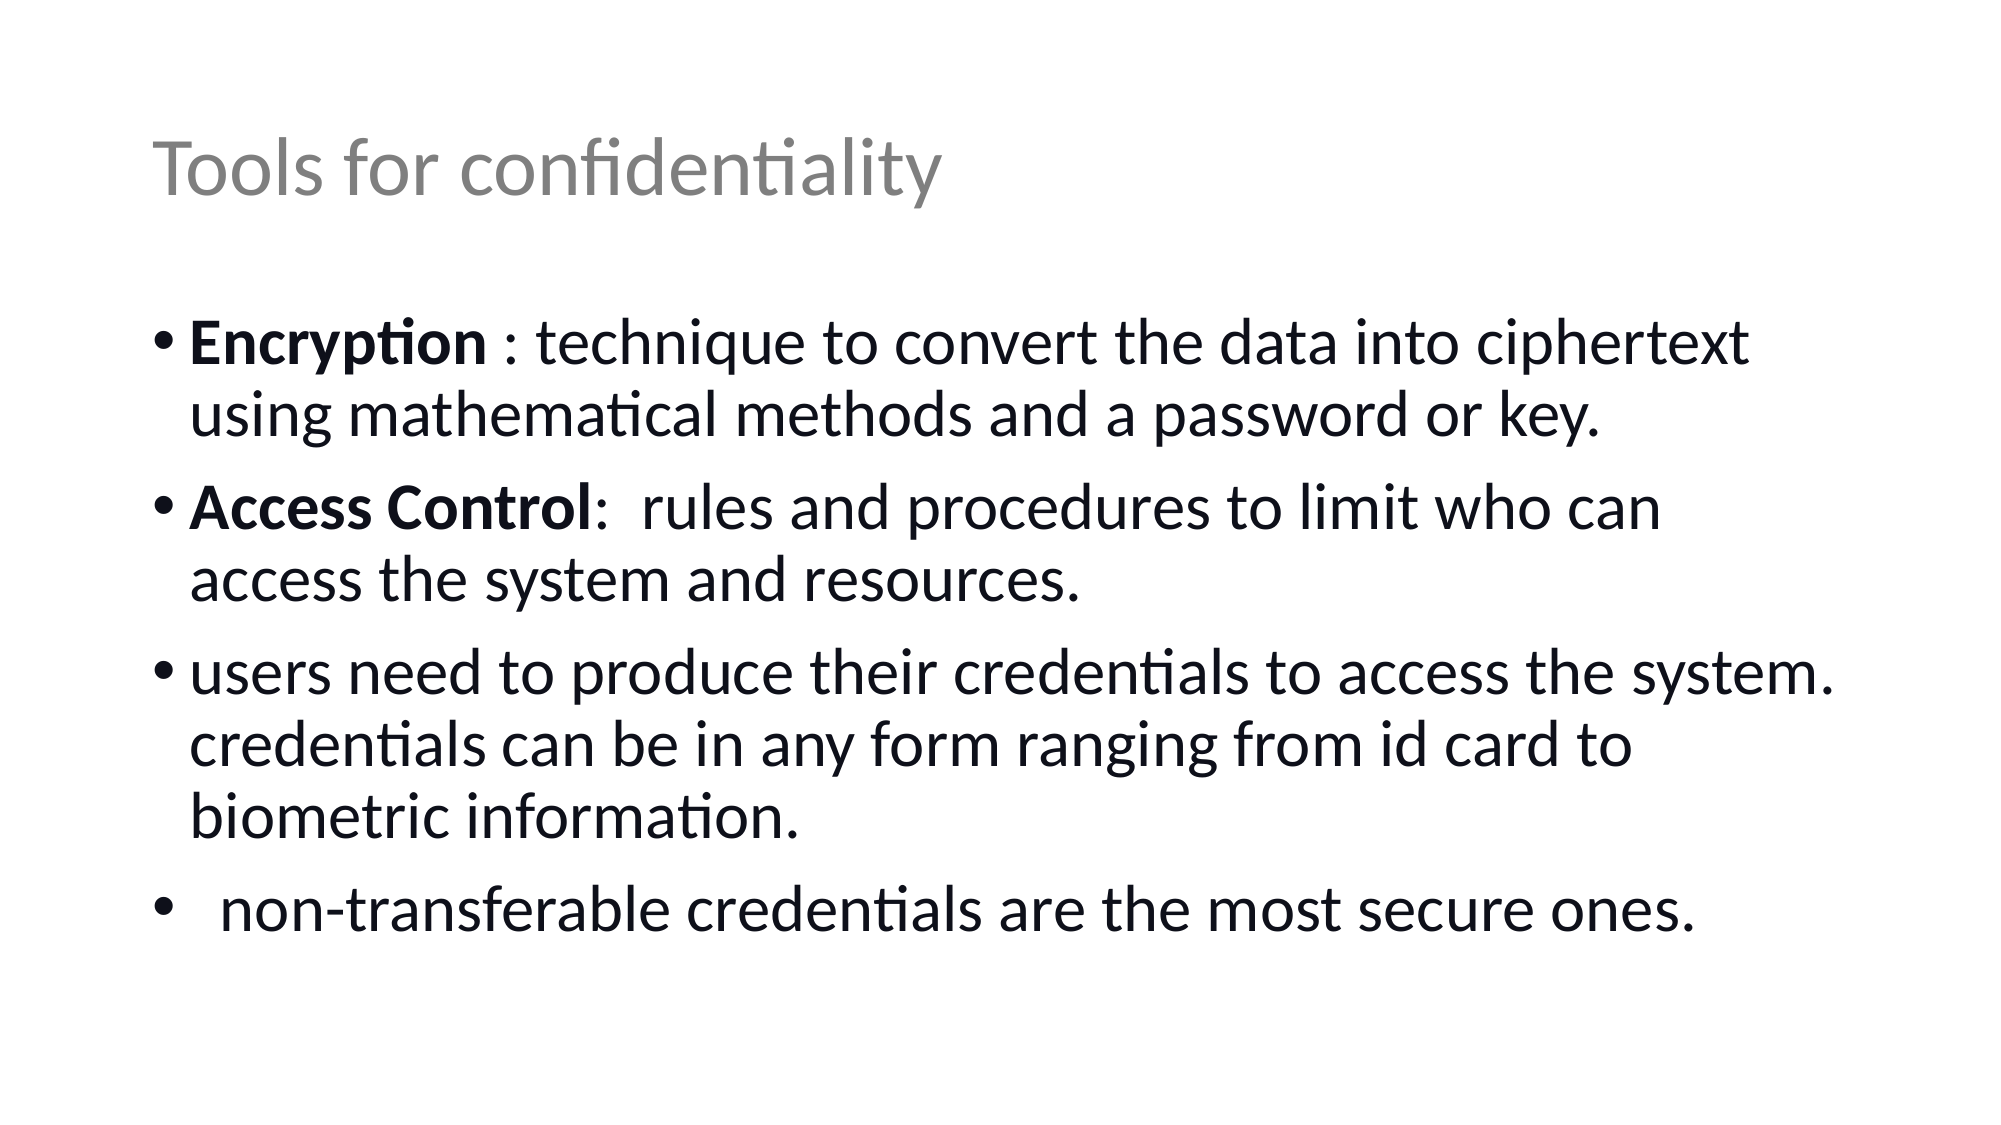

# Tools for confidentiality
Encryption : technique to convert the data into ciphertext using mathematical methods and a password or key.
Access Control:  rules and procedures to limit who can access the system and resources.
users need to produce their credentials to access the system. credentials can be in any form ranging from id card to biometric information.
  non-transferable credentials are the most secure ones.